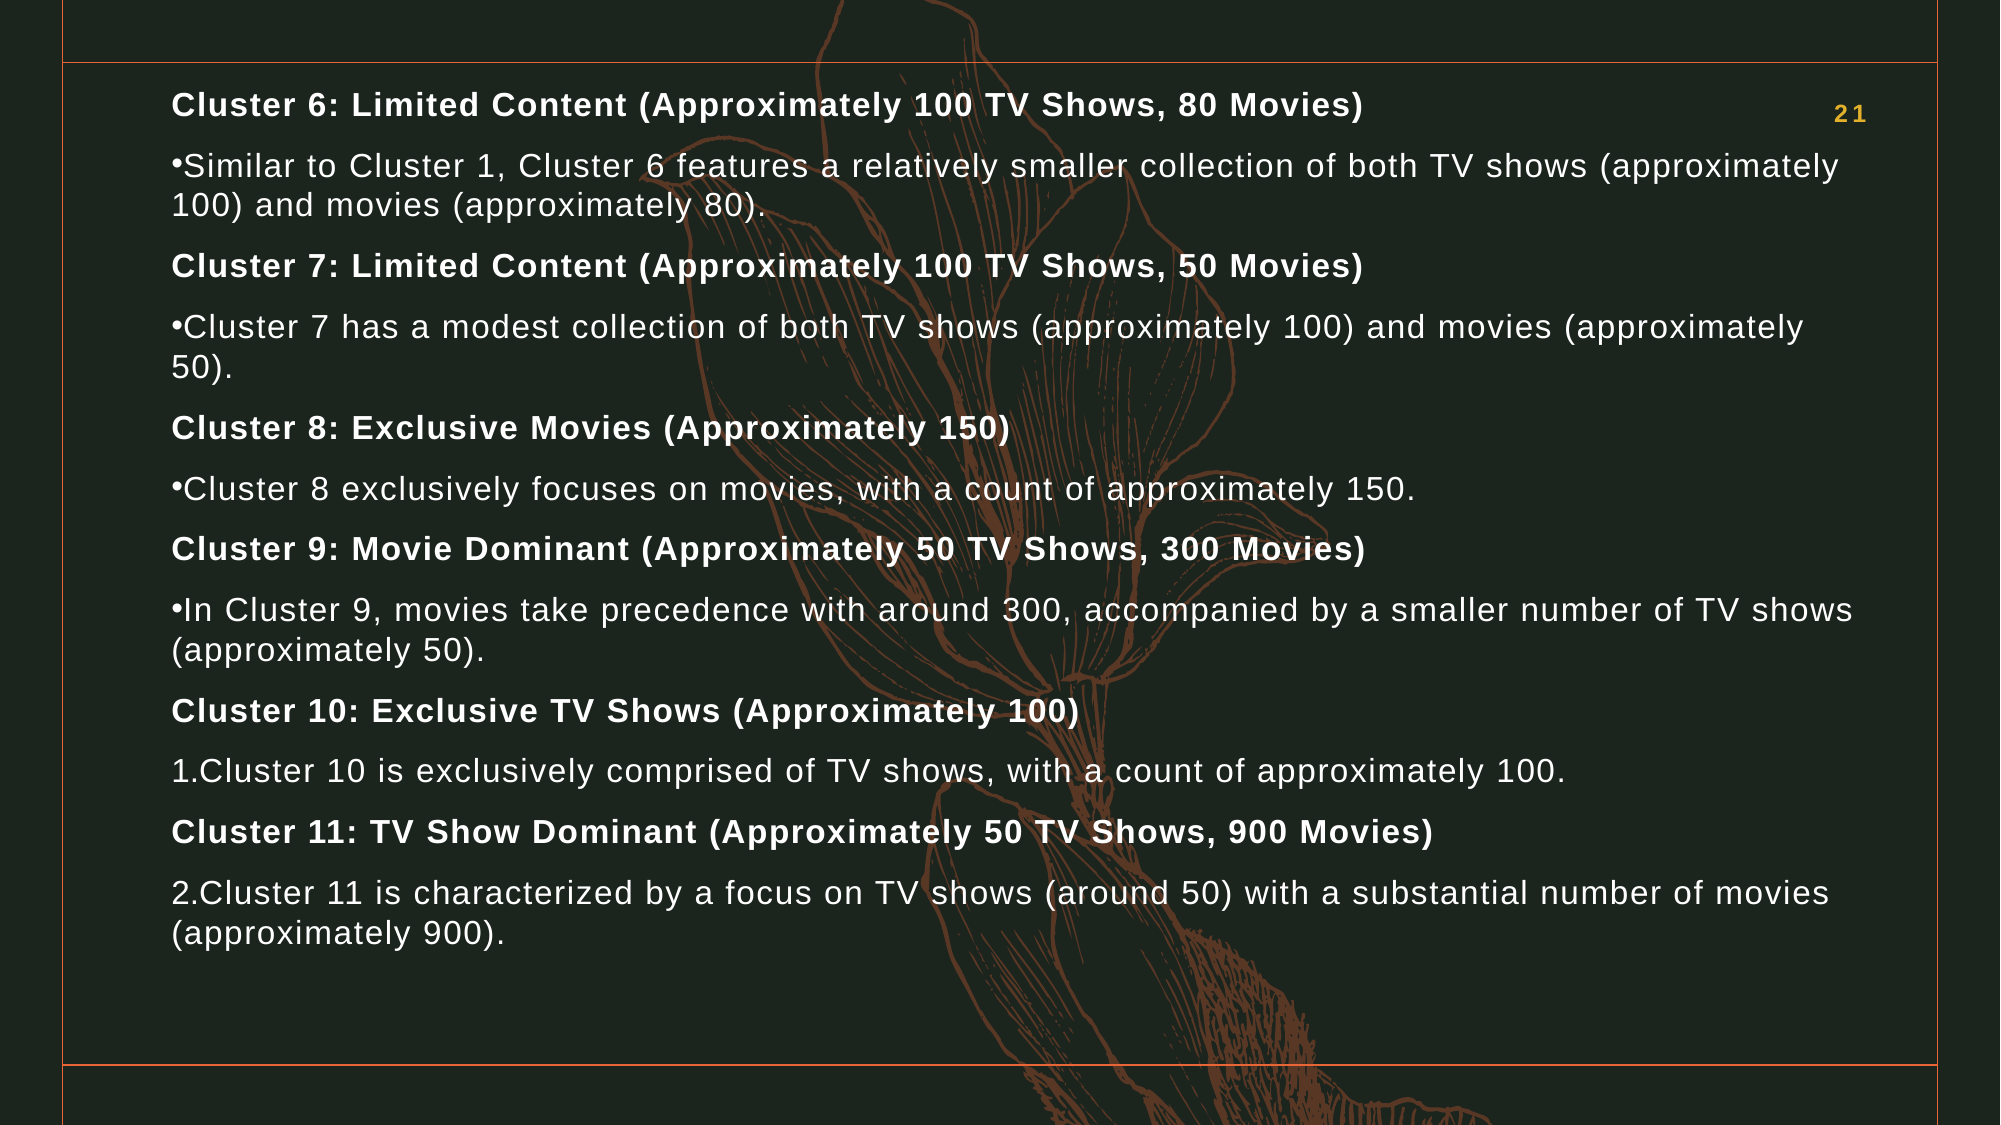

21
Cluster 6: Limited Content (Approximately 100 TV Shows, 80 Movies)
Similar to Cluster 1, Cluster 6 features a relatively smaller collection of both TV shows (approximately 100) and movies (approximately 80).
Cluster 7: Limited Content (Approximately 100 TV Shows, 50 Movies)
Cluster 7 has a modest collection of both TV shows (approximately 100) and movies (approximately 50).
Cluster 8: Exclusive Movies (Approximately 150)
Cluster 8 exclusively focuses on movies, with a count of approximately 150.
Cluster 9: Movie Dominant (Approximately 50 TV Shows, 300 Movies)
In Cluster 9, movies take precedence with around 300, accompanied by a smaller number of TV shows (approximately 50).
Cluster 10: Exclusive TV Shows (Approximately 100)
Cluster 10 is exclusively comprised of TV shows, with a count of approximately 100.
Cluster 11: TV Show Dominant (Approximately 50 TV Shows, 900 Movies)
Cluster 11 is characterized by a focus on TV shows (around 50) with a substantial number of movies (approximately 900).